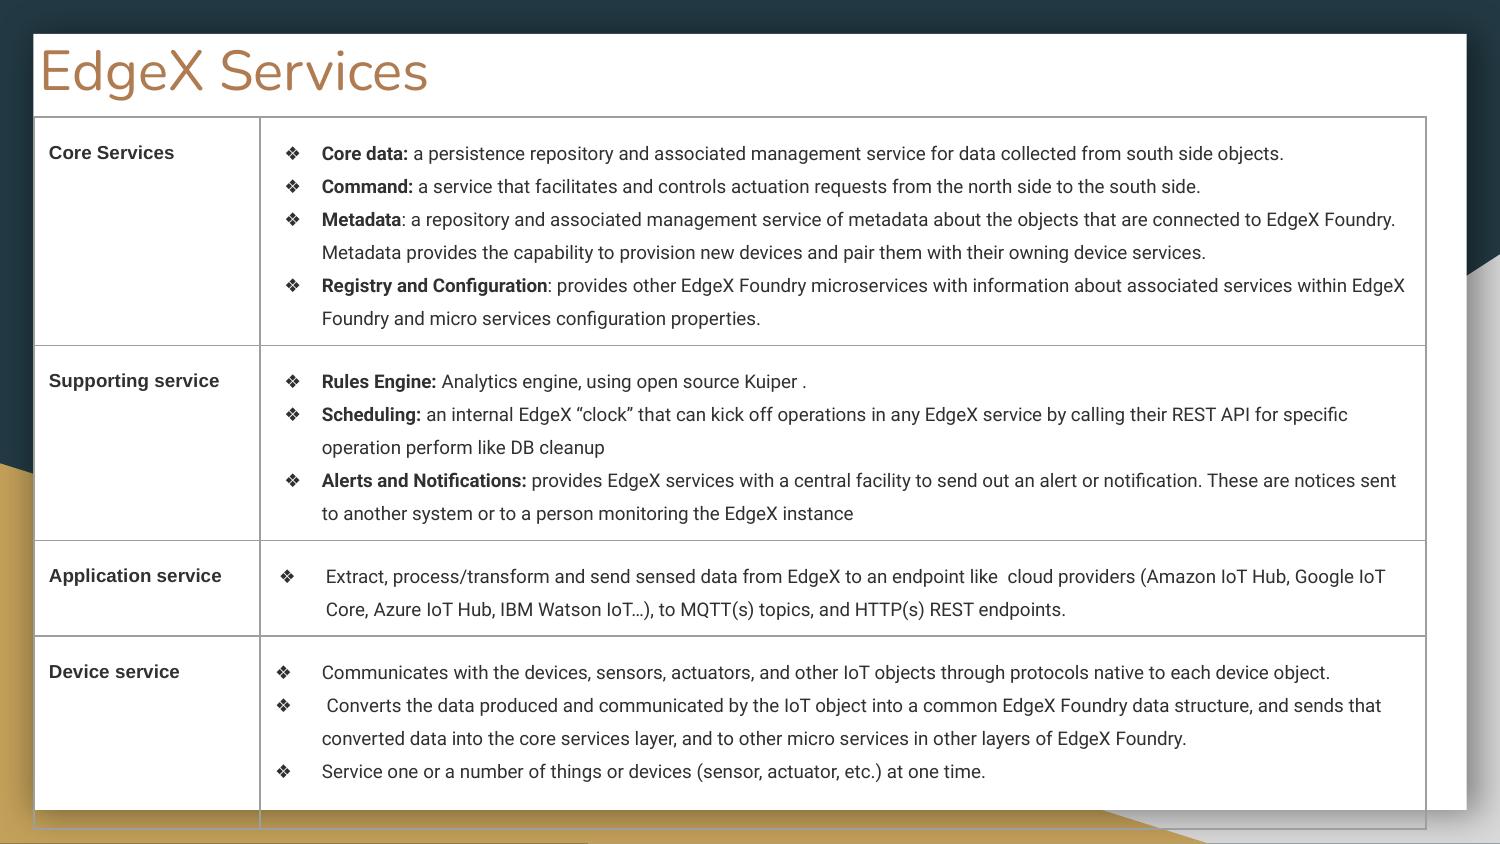

EdgeX Services
| Core Services | Core data: a persistence repository and associated management service for data collected from south side objects. Command: a service that facilitates and controls actuation requests from the north side to the south side. Metadata: a repository and associated management service of metadata about the objects that are connected to EdgeX Foundry. Metadata provides the capability to provision new devices and pair them with their owning device services. Registry and Configuration: provides other EdgeX Foundry microservices with information about associated services within EdgeX Foundry and micro services configuration properties. |
| --- | --- |
| Supporting service | Rules Engine: Analytics engine, using open source Kuiper . Scheduling: an internal EdgeX “clock” that can kick off operations in any EdgeX service by calling their REST API for specific operation perform like DB cleanup Alerts and Notifications: provides EdgeX services with a central facility to send out an alert or notification. These are notices sent to another system or to a person monitoring the EdgeX instance |
| Application service | Extract, process/transform and send sensed data from EdgeX to an endpoint like cloud providers (Amazon IoT Hub, Google IoT Core, Azure IoT Hub, IBM Watson IoT…), to MQTT(s) topics, and HTTP(s) REST endpoints. |
| Device service | Communicates with the devices, sensors, actuators, and other IoT objects through protocols native to each device object. Converts the data produced and communicated by the IoT object into a common EdgeX Foundry data structure, and sends that converted data into the core services layer, and to other micro services in other layers of EdgeX Foundry. Service one or a number of things or devices (sensor, actuator, etc.) at one time. |